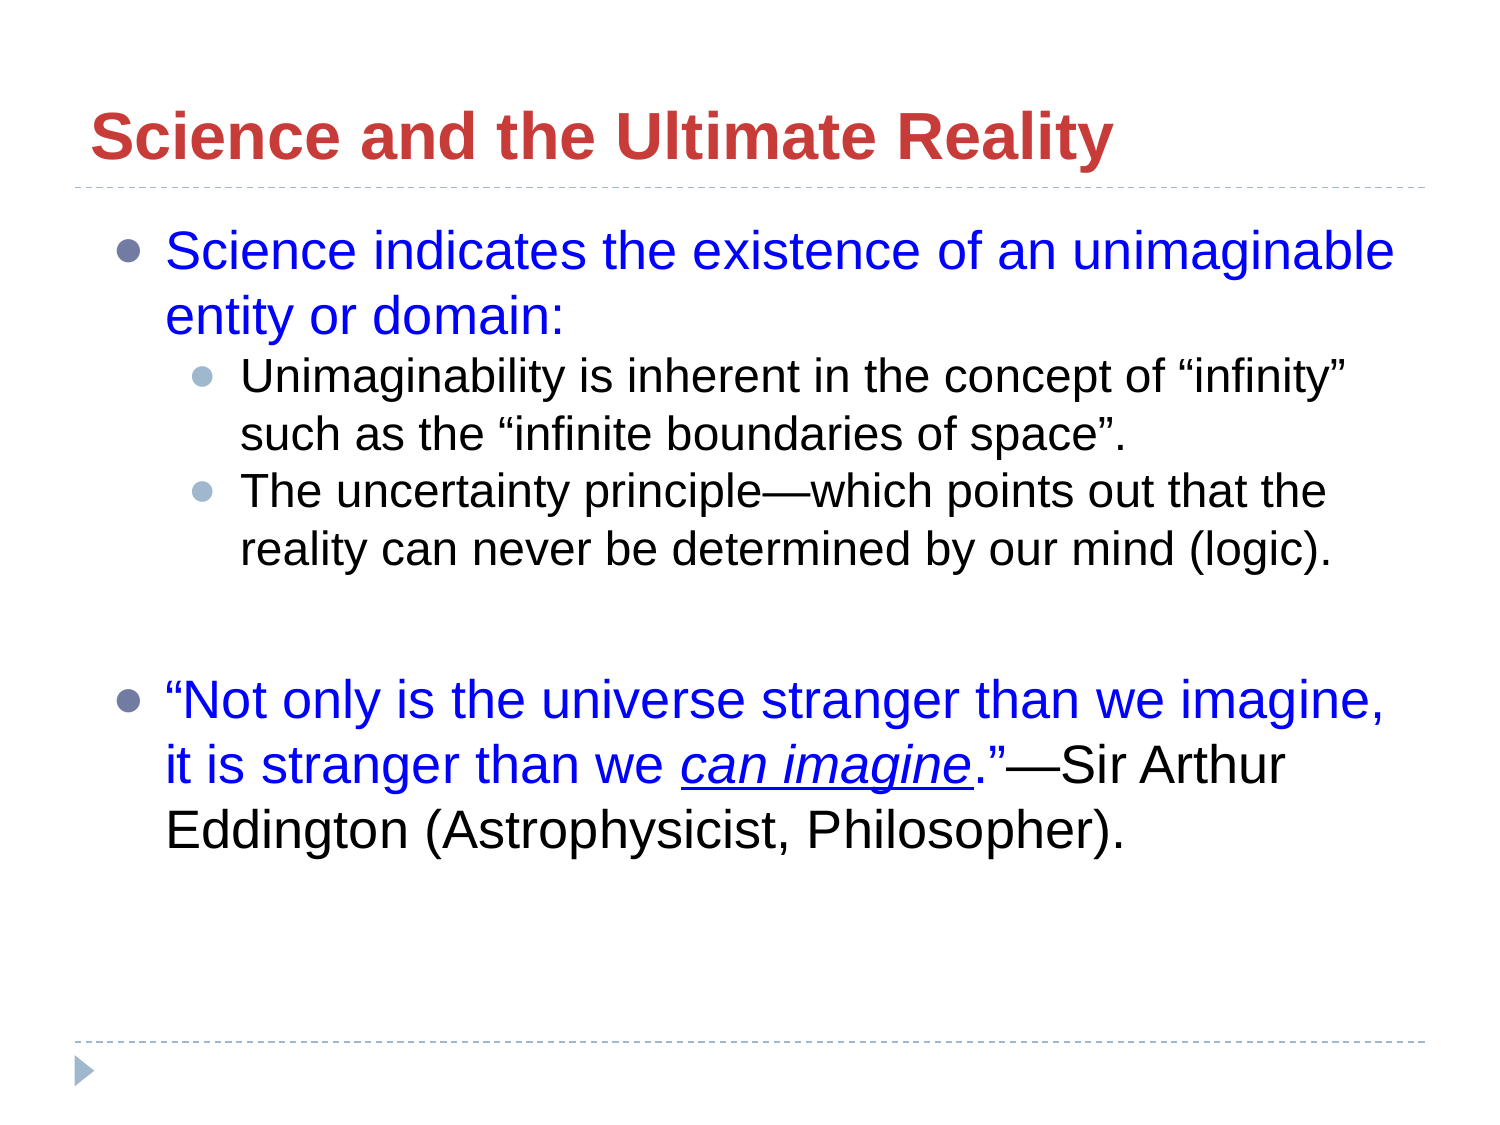

# Science and the Ultimate Reality
Science indicates the existence of an unimaginable entity or domain:
Unimaginability is inherent in the concept of “infinity” such as the “infinite boundaries of space”.
The uncertainty principle—which points out that the reality can never be determined by our mind (logic).

“Not only is the universe stranger than we imagine, it is stranger than we can imagine.”—Sir Arthur Eddington (Astrophysicist, Philosopher).